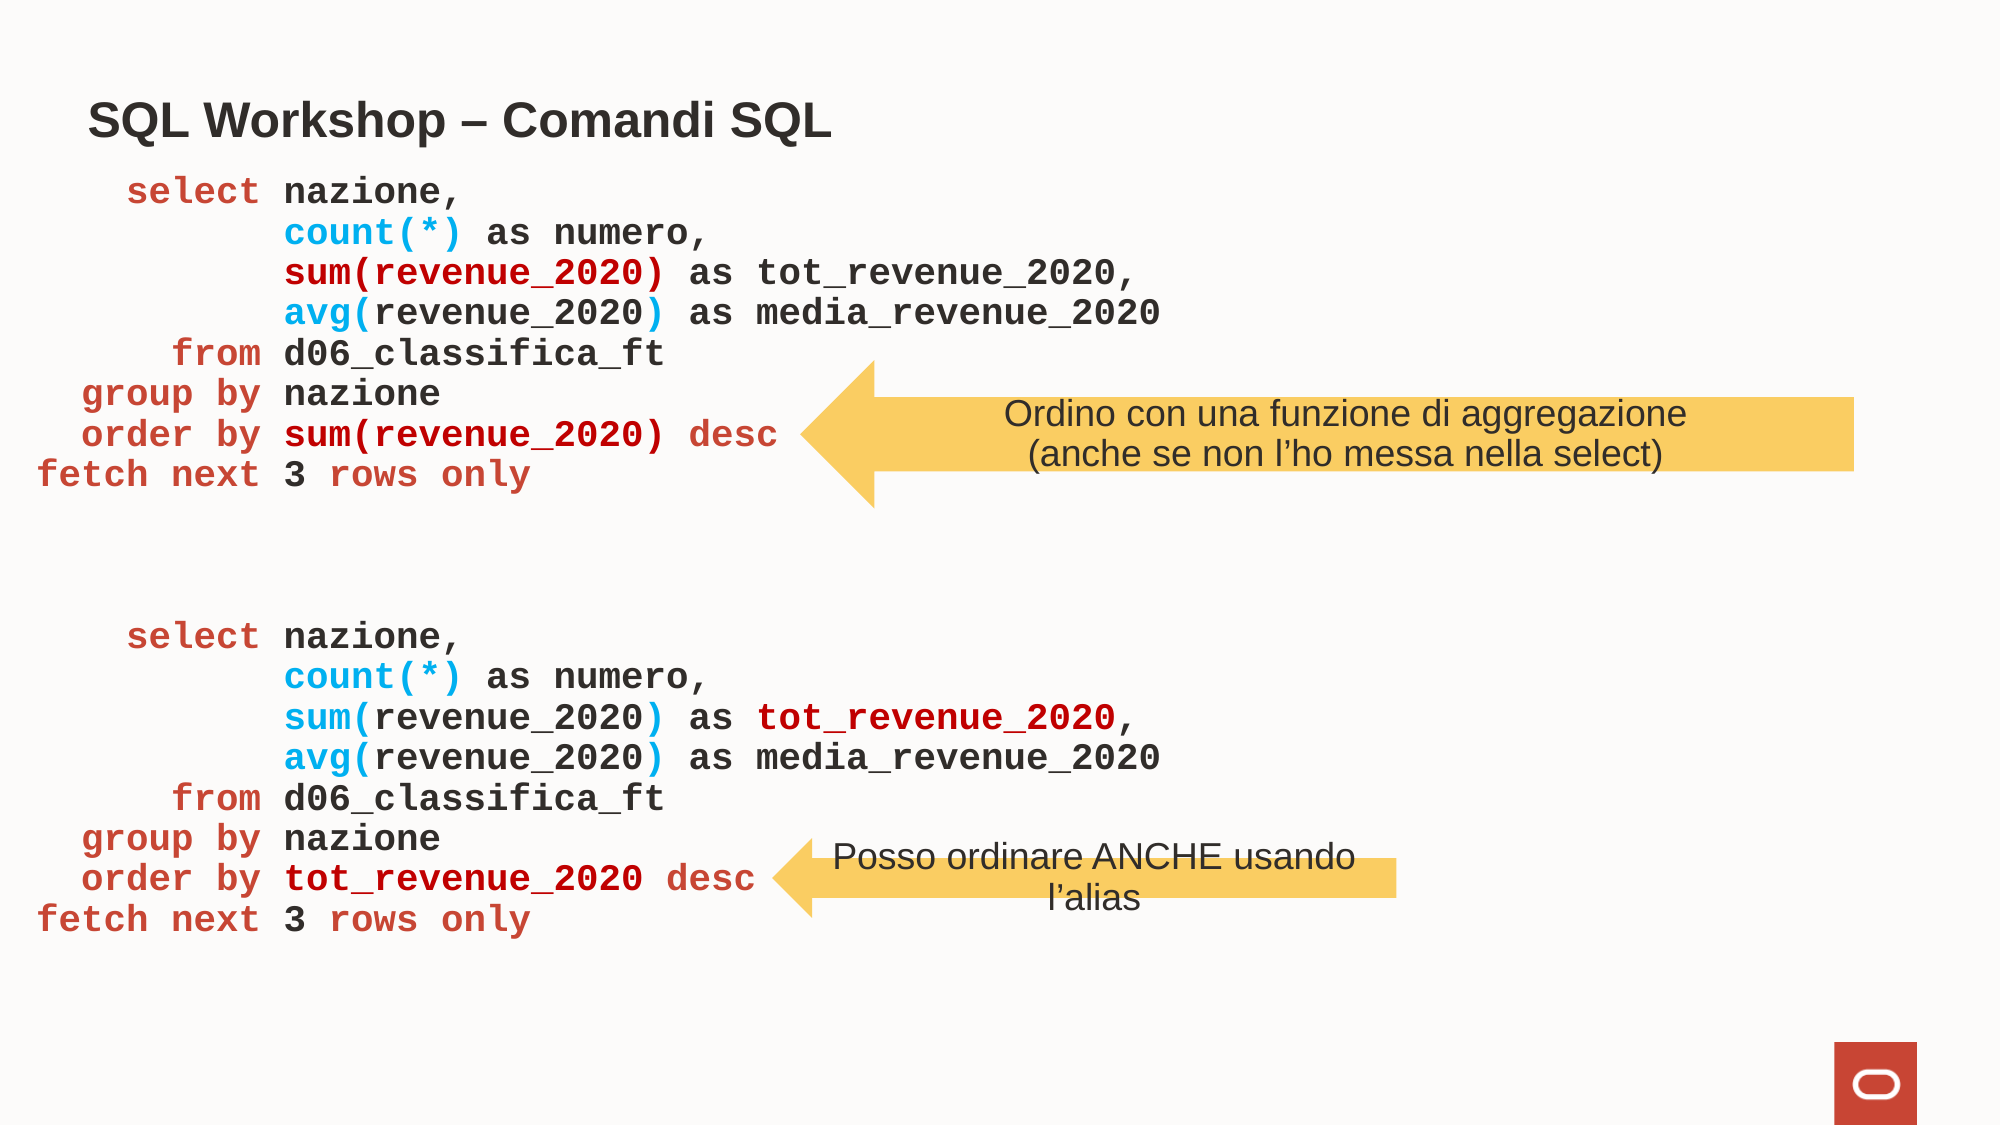

# SQL Workshop – Comandi SQL
    select nazione,
           count(*) as numero,
           sum(revenue_2020) as tot_revenue_2020,
           avg(revenue_2020) as media_revenue_2020
      from d06_classifica_ft
  group by nazione
  order by sum(revenue_2020) desc
fetch next 3 rows only
Ordino con una funzione di aggregazione
(anche se non l’ho messa nella select)
    select nazione,
           count(*) as numero,
           sum(revenue_2020) as tot_revenue_2020,
           avg(revenue_2020) as media_revenue_2020
      from d06_classifica_ft
  group by nazione
  order by tot_revenue_2020 desc
fetch next 3 rows only
Posso ordinare ANCHE usando l’alias